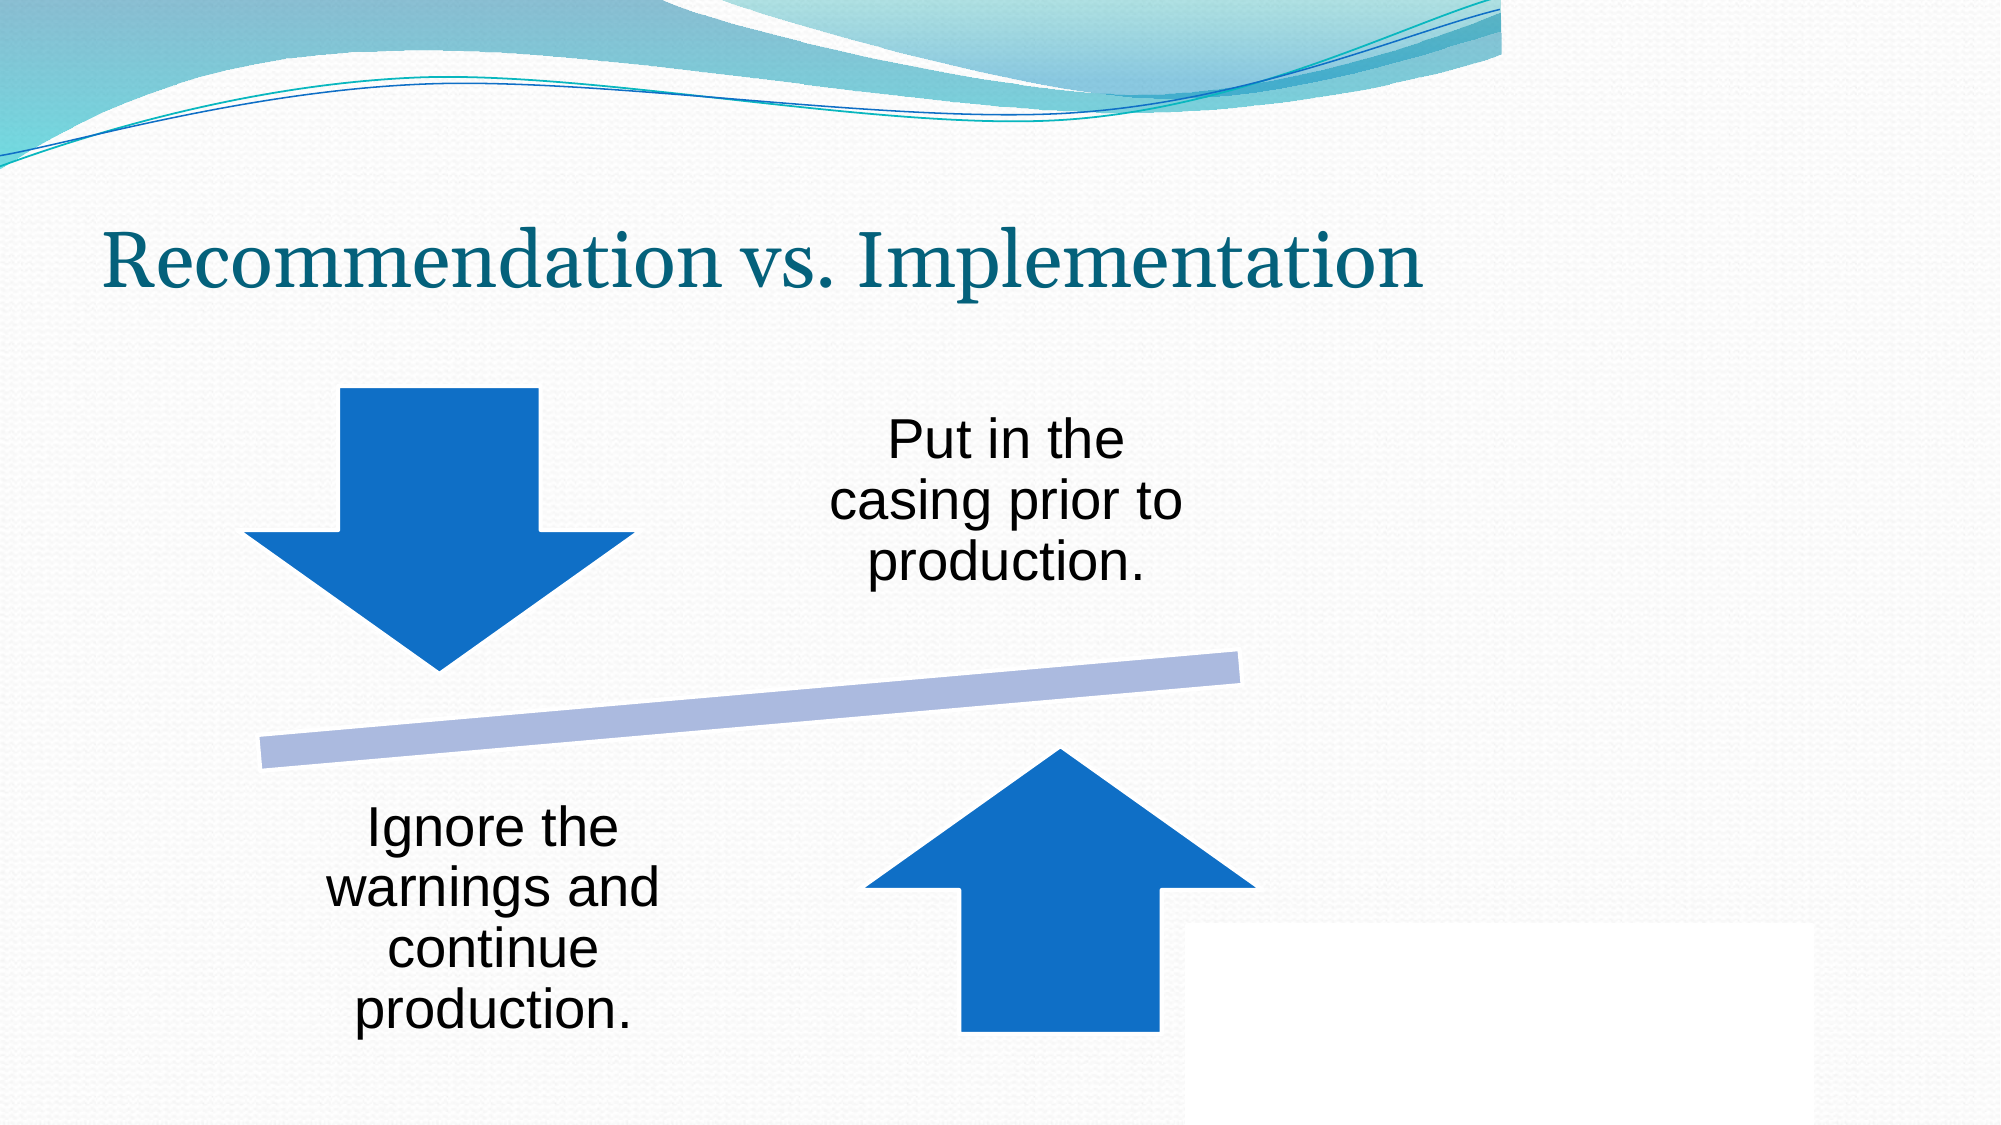

# Recommendation vs. Implementation
Put in the casing prior to production.
Ignore the warnings and continue production.